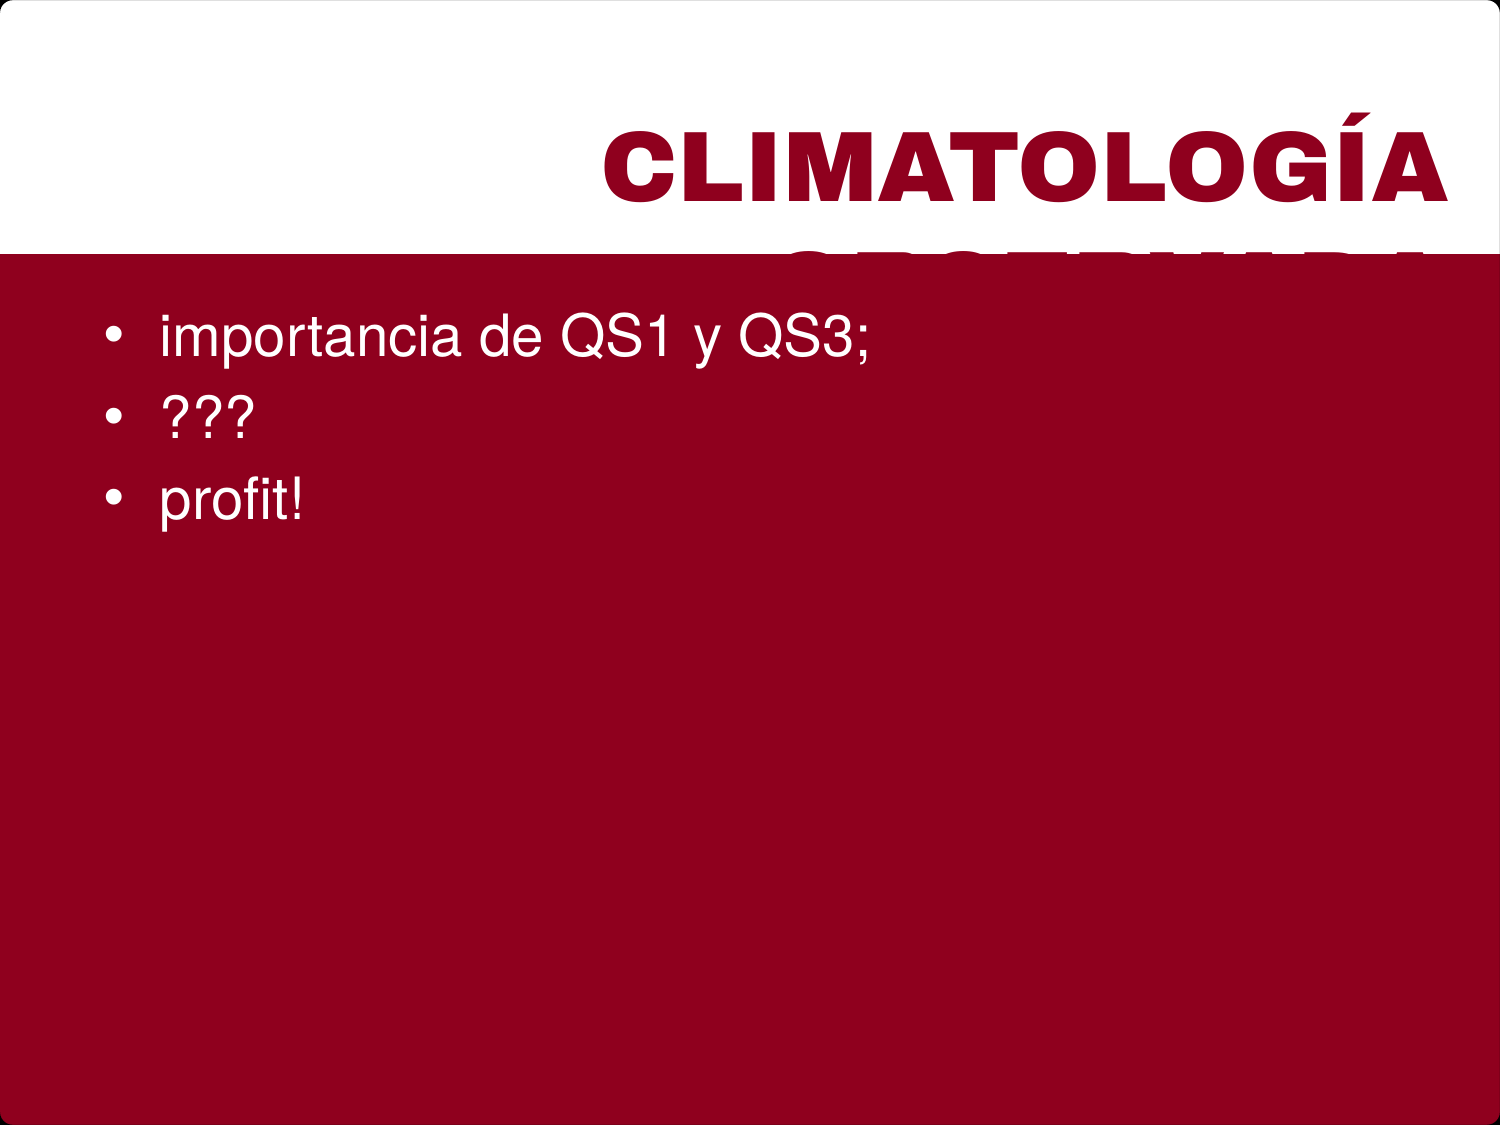

Climatología Observada
importancia de QS1 y QS3;
???
profit!